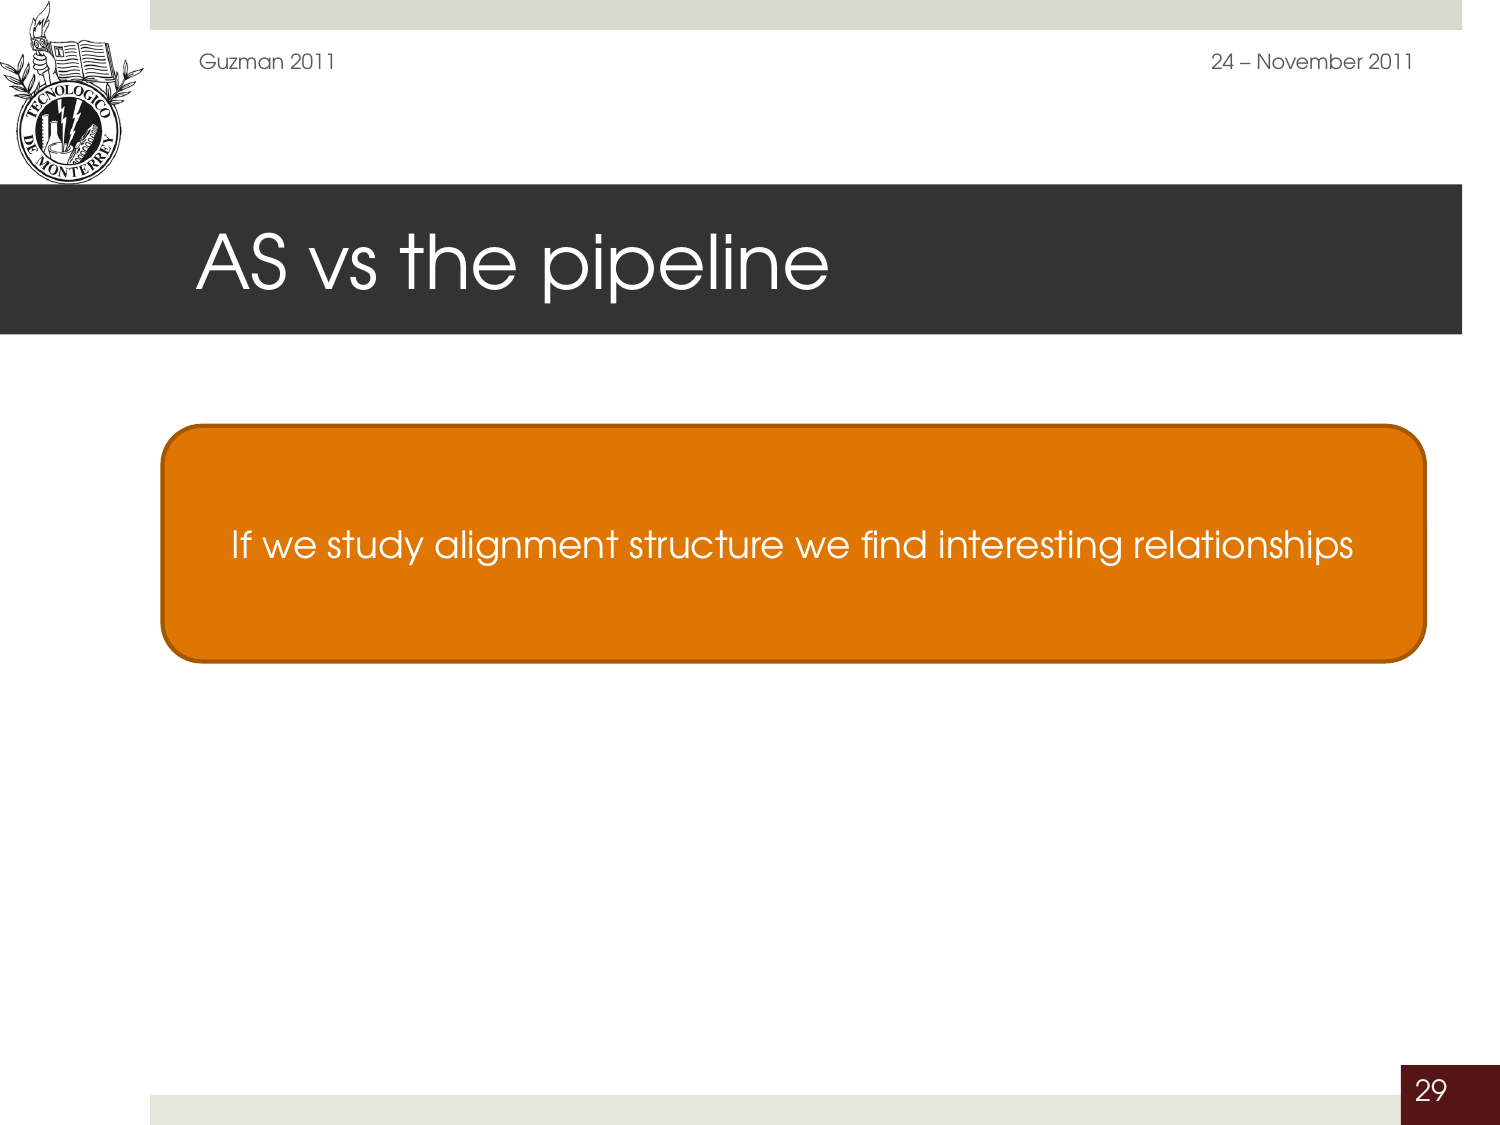

Guzman 2011
24 – November 2011
# AS vs the pipeline
If we study alignment structure we find interesting relationships
Lambert et al. (2009, 2010)
Effect of Number of Links in phrase table size and ambiguity.
Analysis of link length, crossings, etc.
Bivariate correlation analysis.